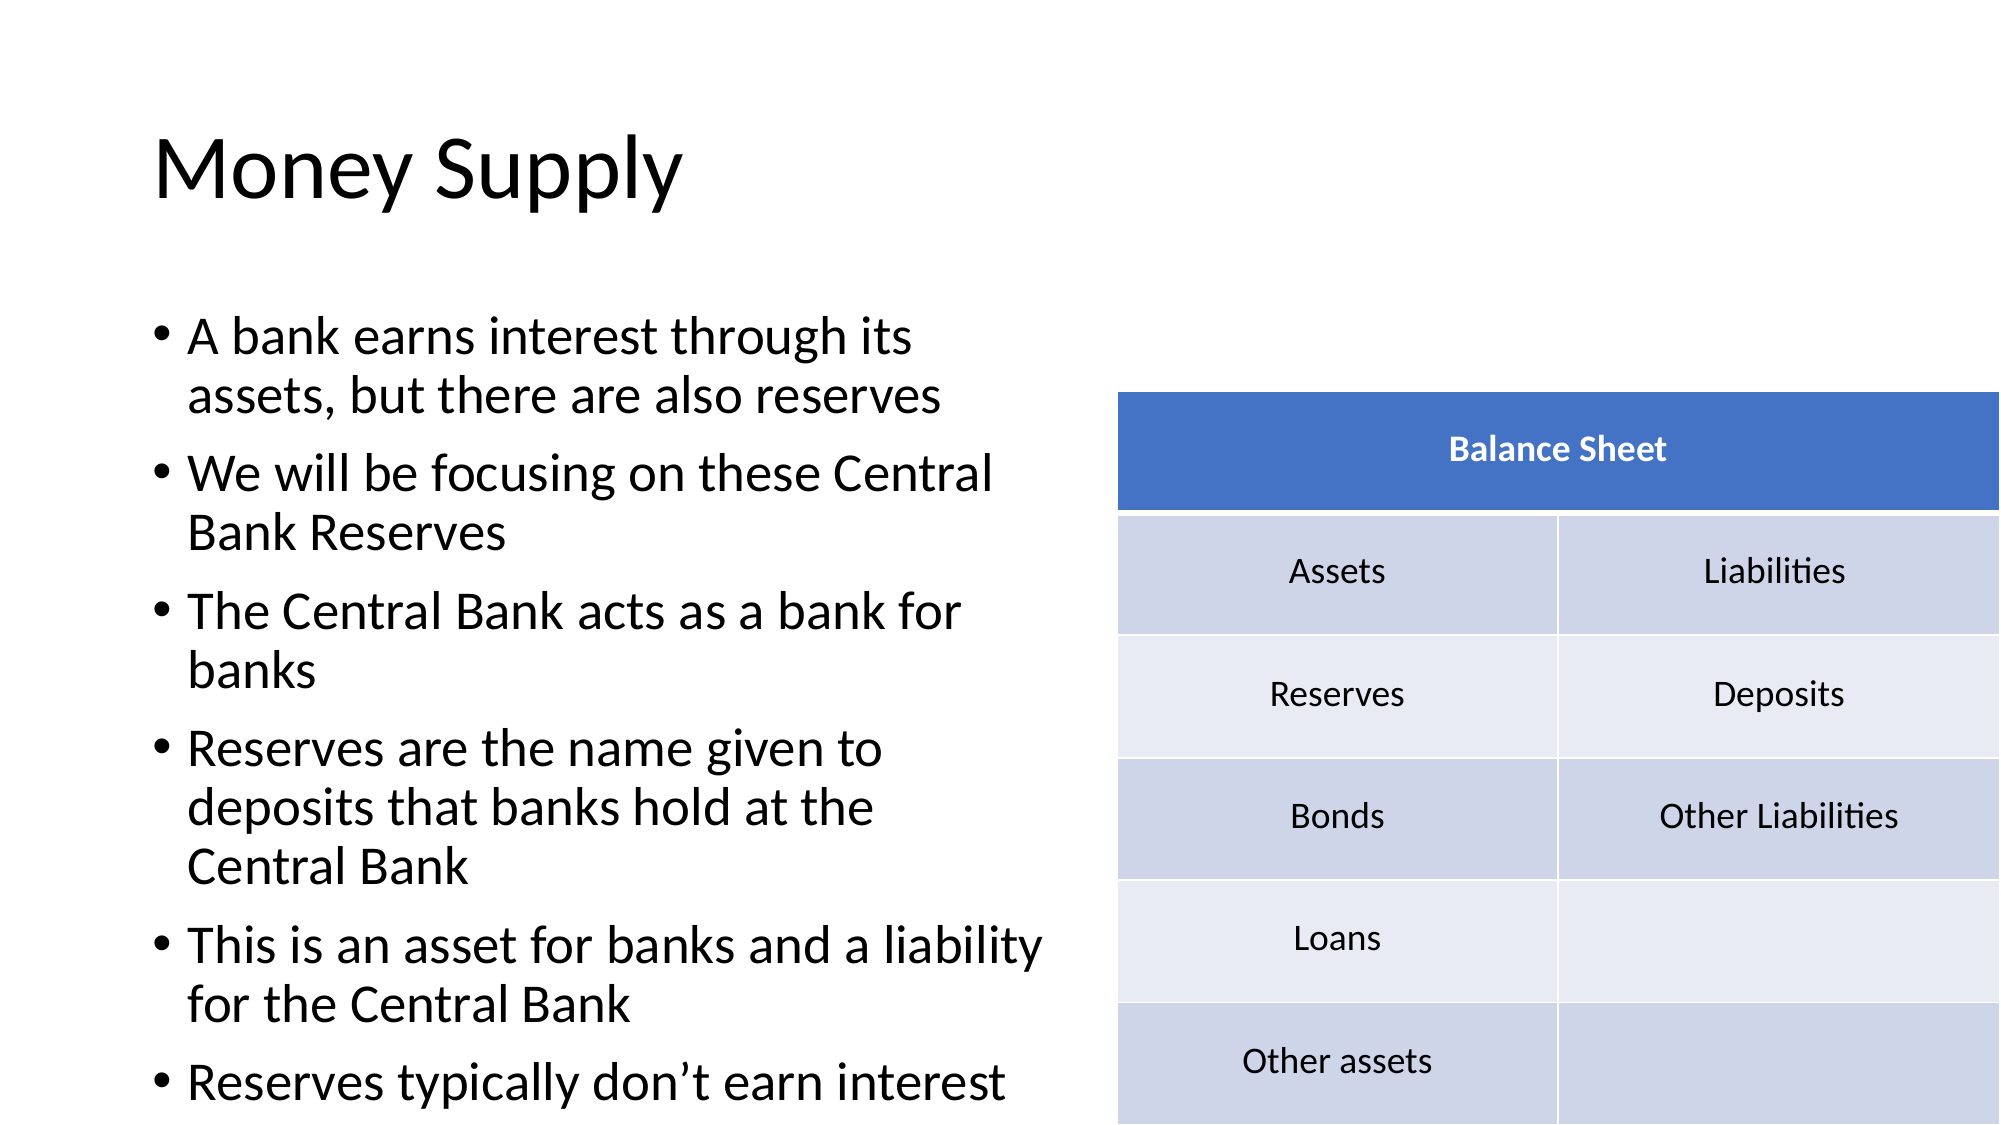

# Money Supply
A bank earns interest through its
assets, but there are also reserves
We will be focusing on these Central
Bank Reserves
The Central Bank acts as a bank for
banks
Reserves are the name given to
deposits that banks hold at the
Central Bank
This is an asset for banks and a liability
for the Central Bank
Reserves typically don’t earn interest
| Balance Sheet |  |
| --- | --- |
| Assets | Liabilities |
| Reserves | Deposits |
| Bonds | Other Liabilities |
| Loans |  |
| Other assets |  |